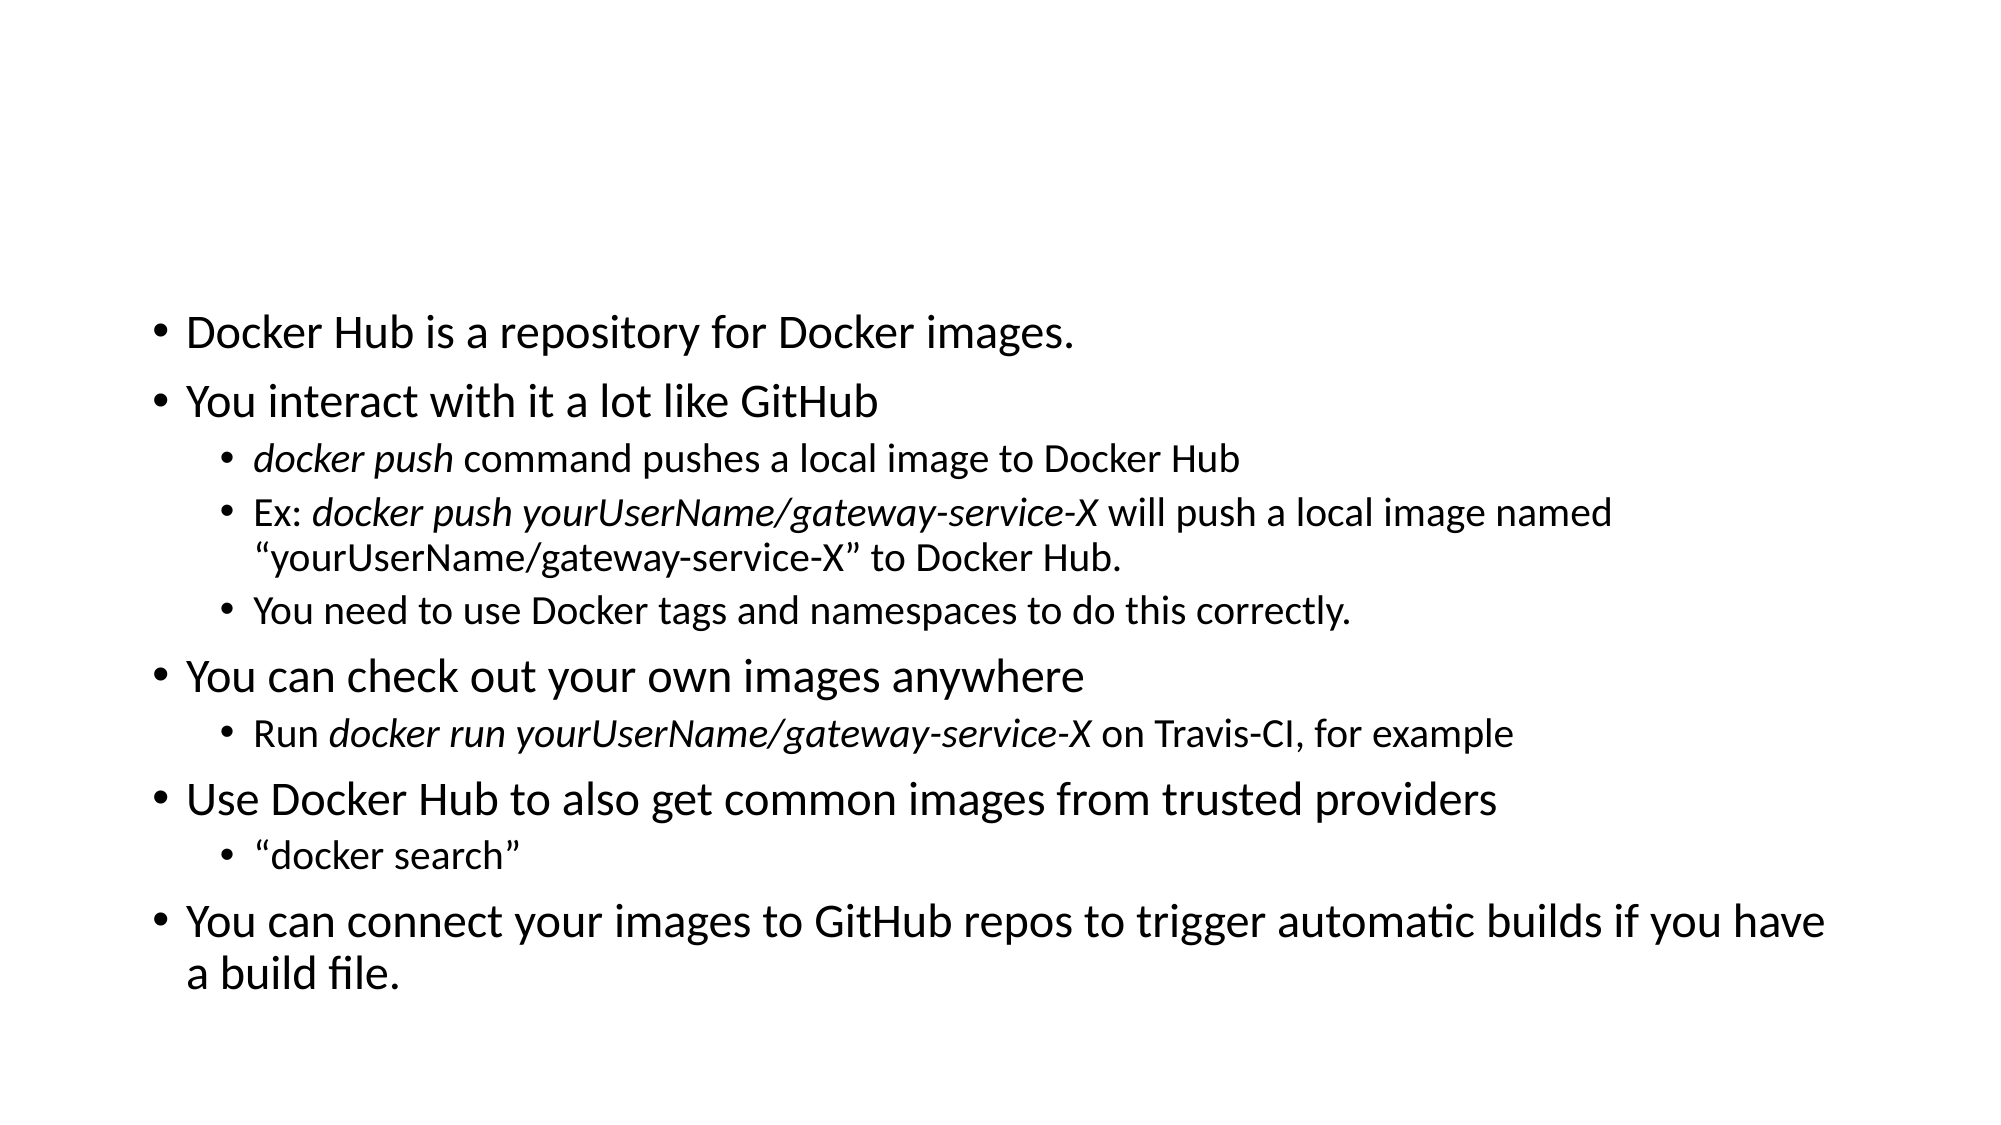

# Docker Hub
Docker Hub is a repository for Docker images.
You interact with it a lot like GitHub
docker push command pushes a local image to Docker Hub
Ex: docker push yourUserName/gateway-service-X will push a local image named “yourUserName/gateway-service-X” to Docker Hub.
You need to use Docker tags and namespaces to do this correctly.
You can check out your own images anywhere
Run docker run yourUserName/gateway-service-X on Travis-CI, for example
Use Docker Hub to also get common images from trusted providers
“docker search”
You can connect your images to GitHub repos to trigger automatic builds if you have a build file.